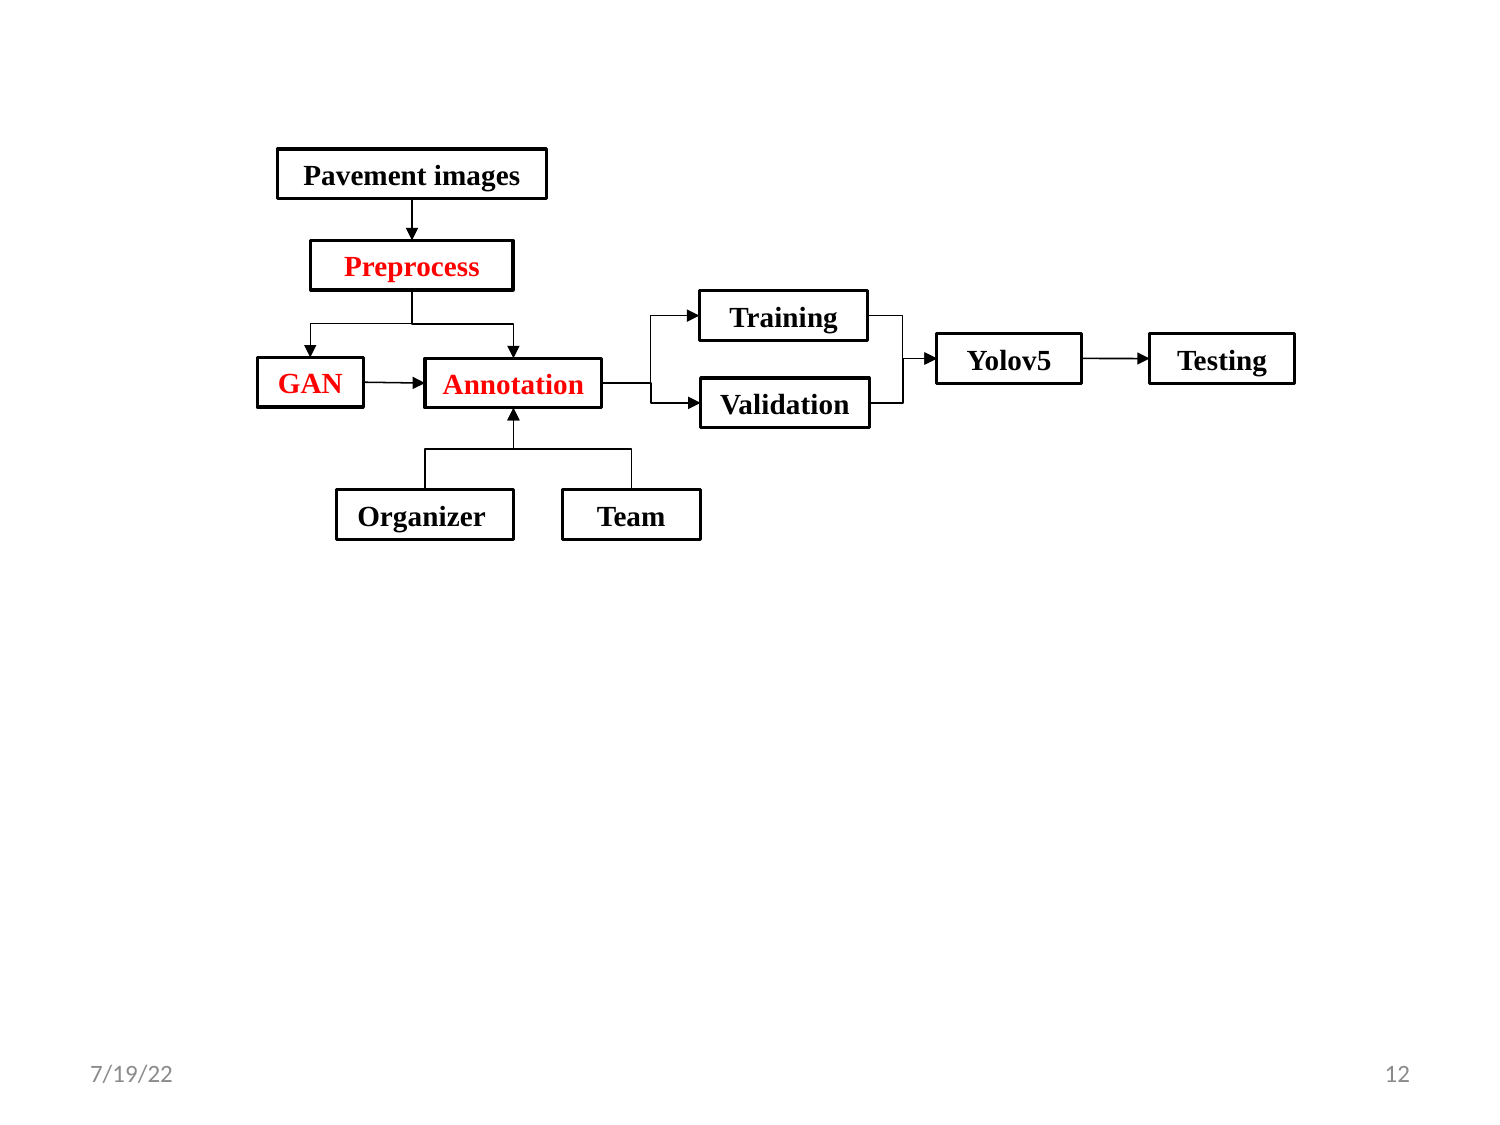

Pavement images
Preprocess
Training
Yolov5
Testing
GAN
Annotation
Validation
Organizer
Team
7/19/22

12